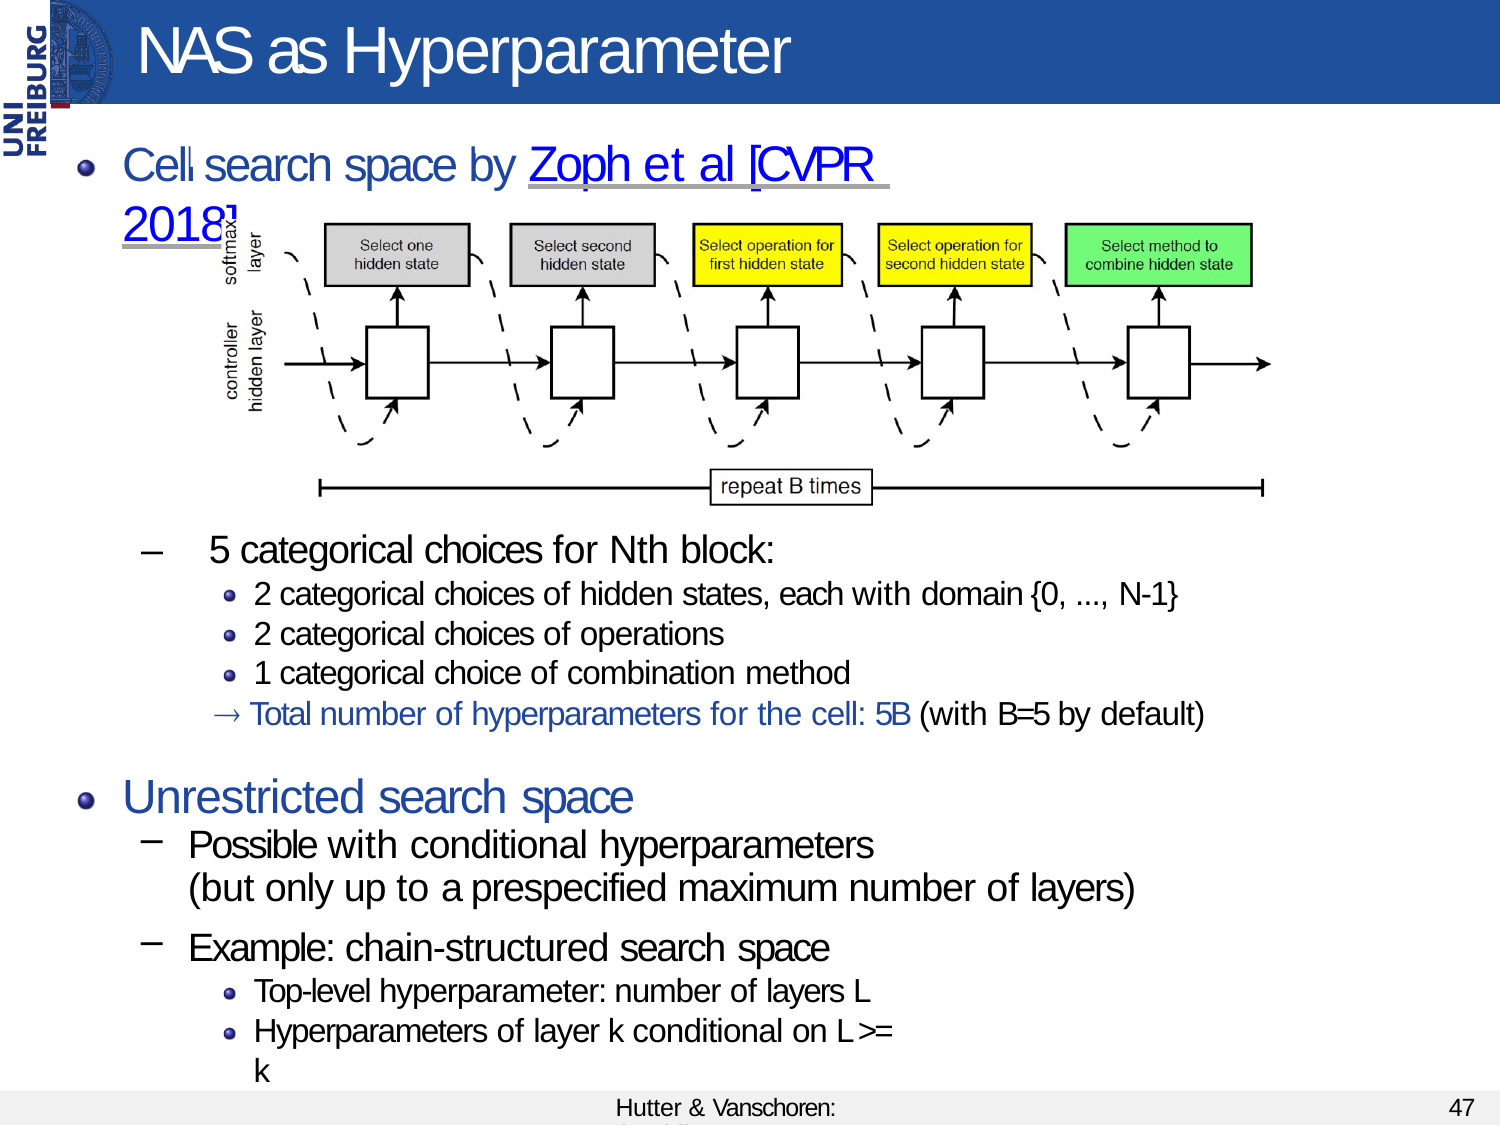

# NAS as Hyperparameter Optimization
Cell search space by Zoph et al [CVPR 2018]

–	5 categorical choices for Nth block:
2 categorical choices of hidden states, each with domain {0, ..., N-1}
2 categorical choices of operations
1 categorical choice of combination method
→ Total number of hyperparameters for the cell: 5B (with B=5 by default)
Unrestricted search space
Possible with conditional hyperparameters
(but only up to a prespecified maximum number of layers)
Example: chain-structured search space
Top-level hyperparameter: number of layers L  Hyperparameters of layer k conditional on L >= k

Hutter & Vanschoren: AutoML
47